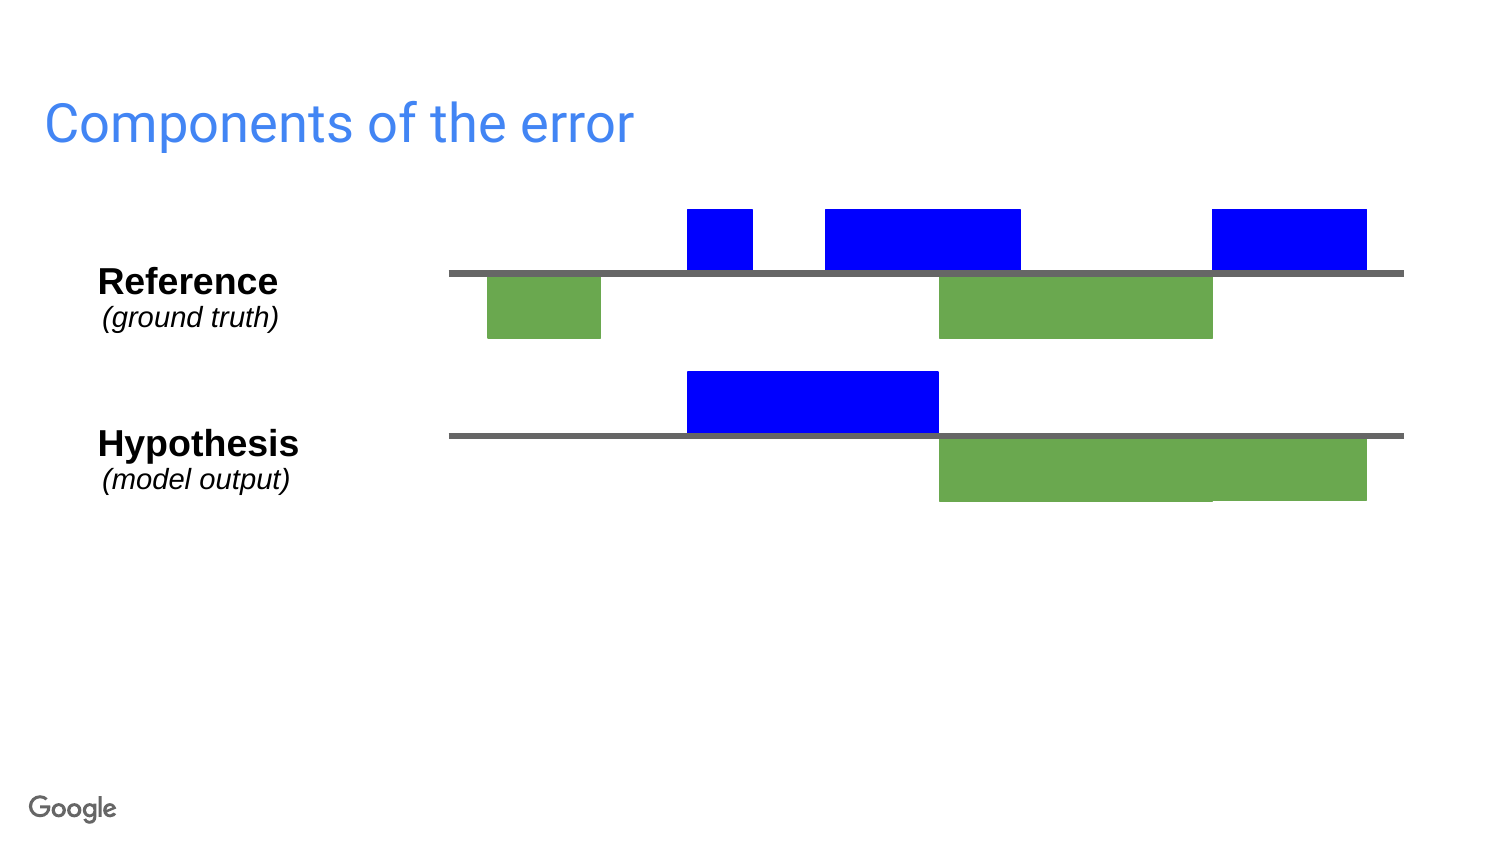

# Components of the error

Reference

(ground truth)

Hypothesis

(model output)